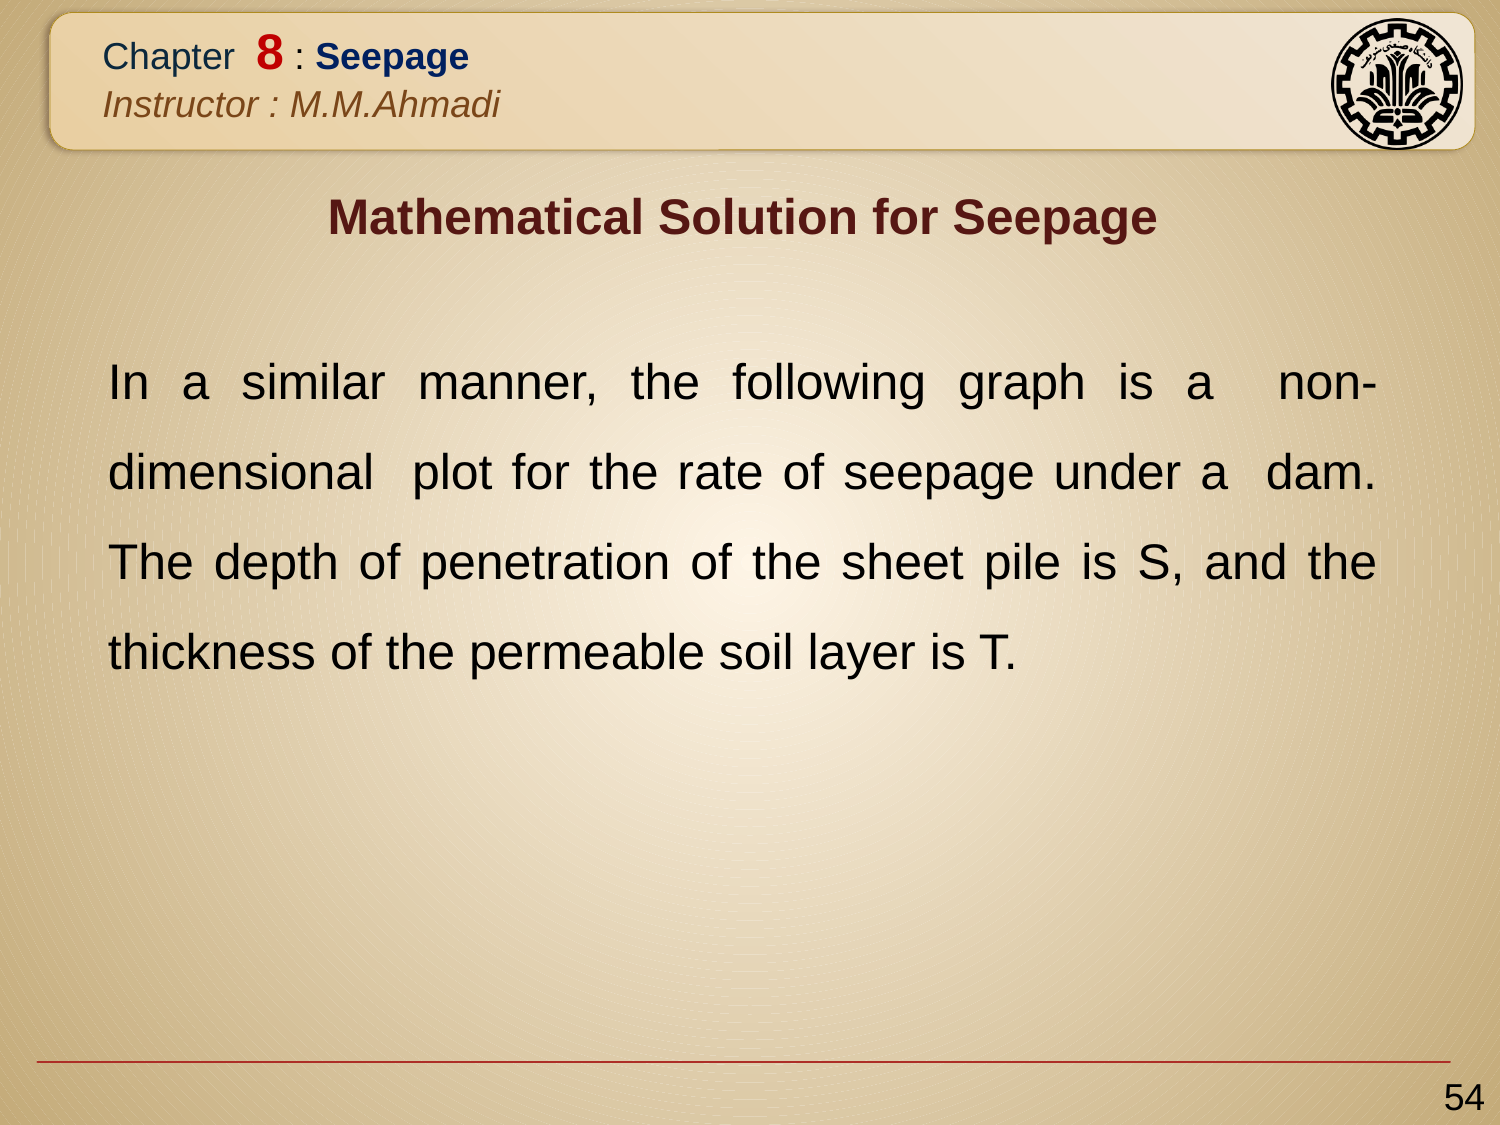

Mathematical Solution for Seepage
In a similar manner, the following graph is a  non-dimensional  plot for the rate of seepage under a  dam. The depth of penetration of the sheet pile is S, and the thickness of the permeable soil layer is T.
54